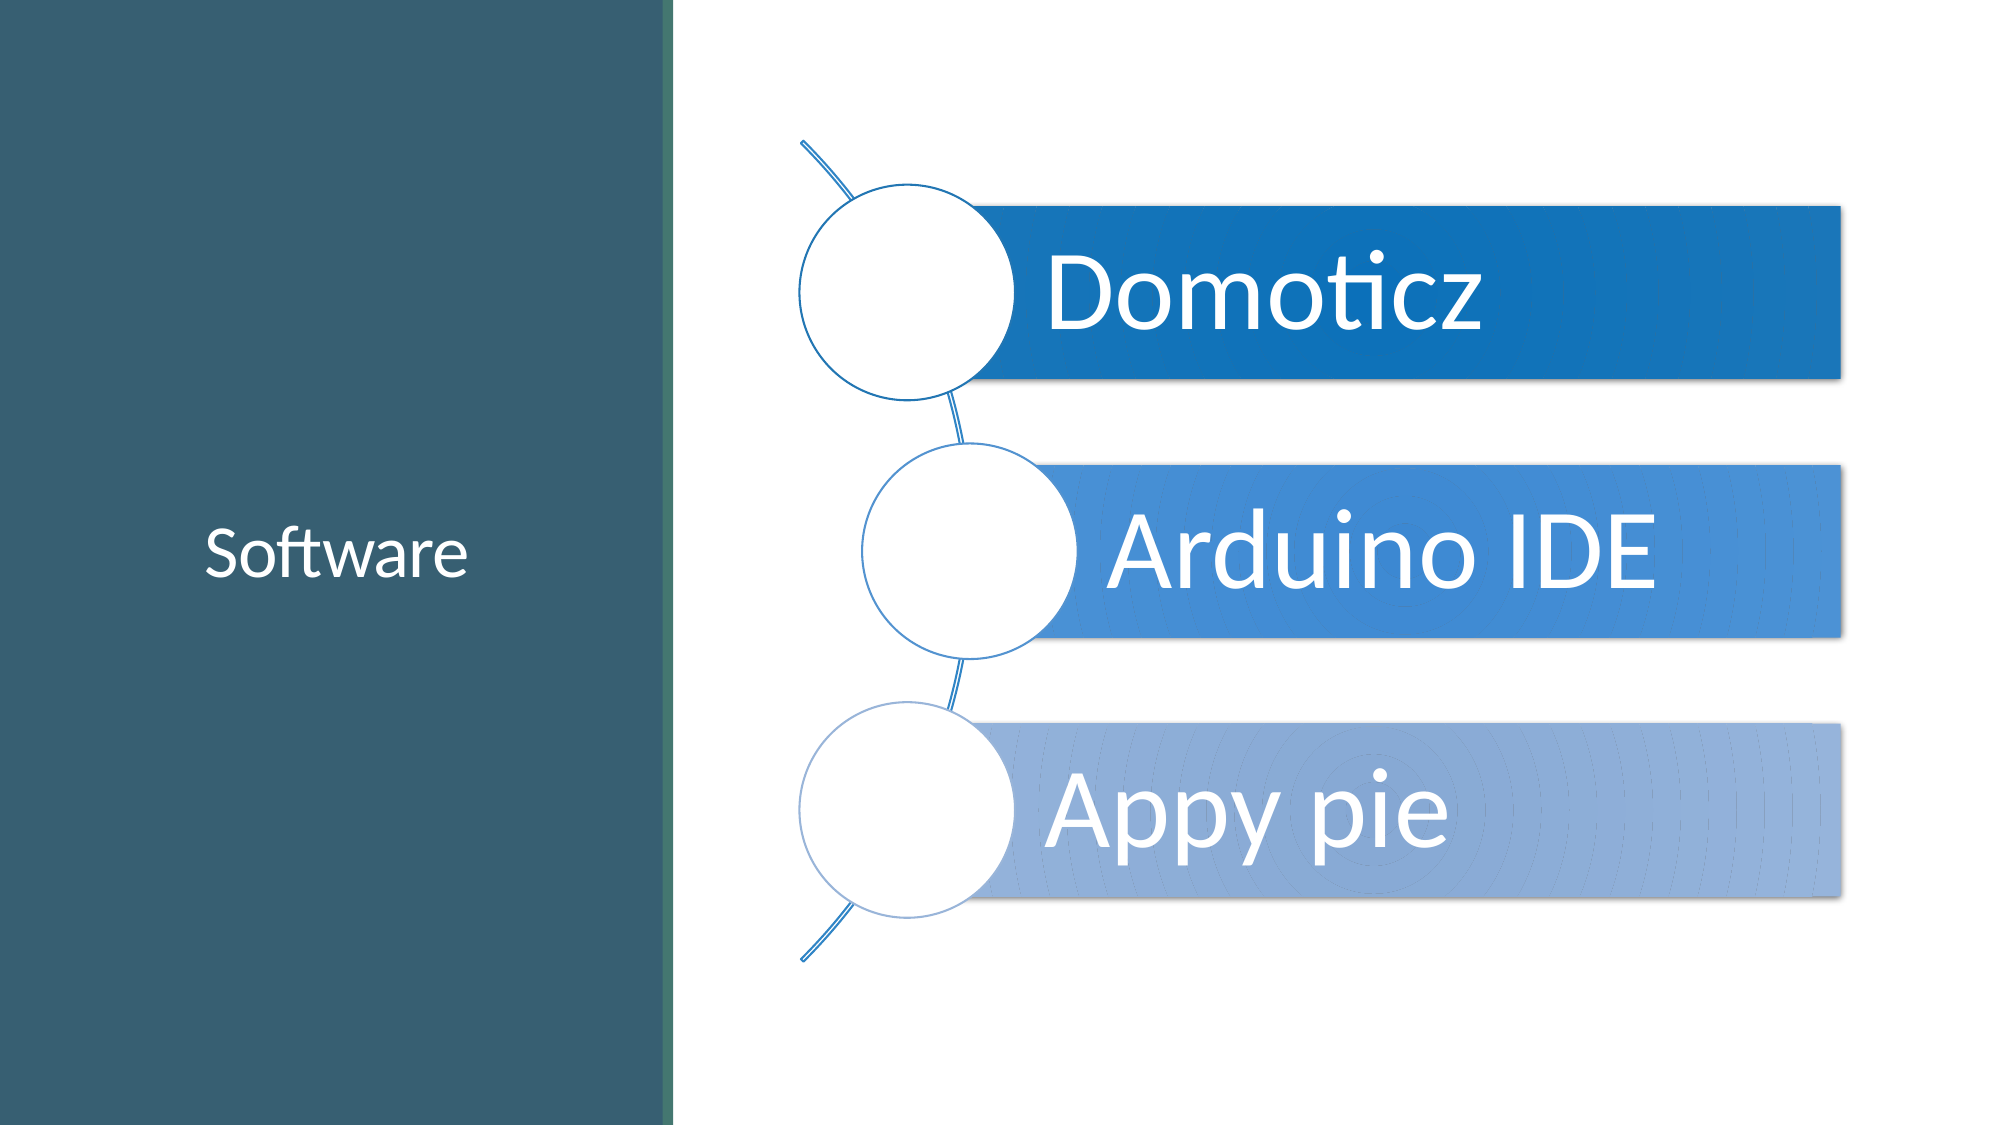

Domoticz
Arduino IDE
Appy pie
# Software